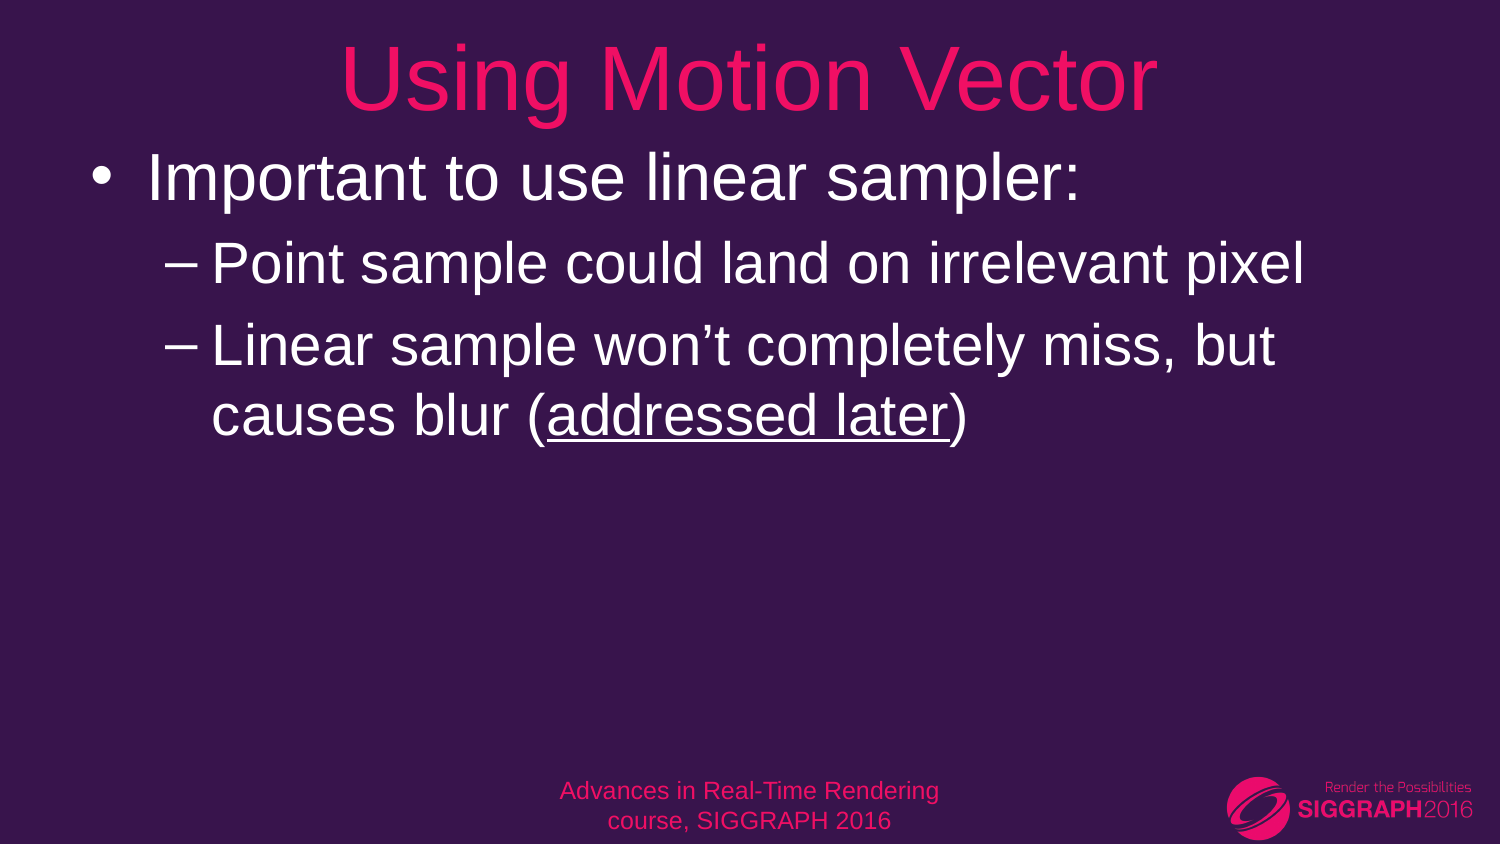

# Using Motion Vector
Important to use linear sampler:
Point sample could land on irrelevant pixel
Linear sample won’t completely miss, but causes blur (addressed later)

Advances in Real-Time Rendering course, SIGGRAPH 2016